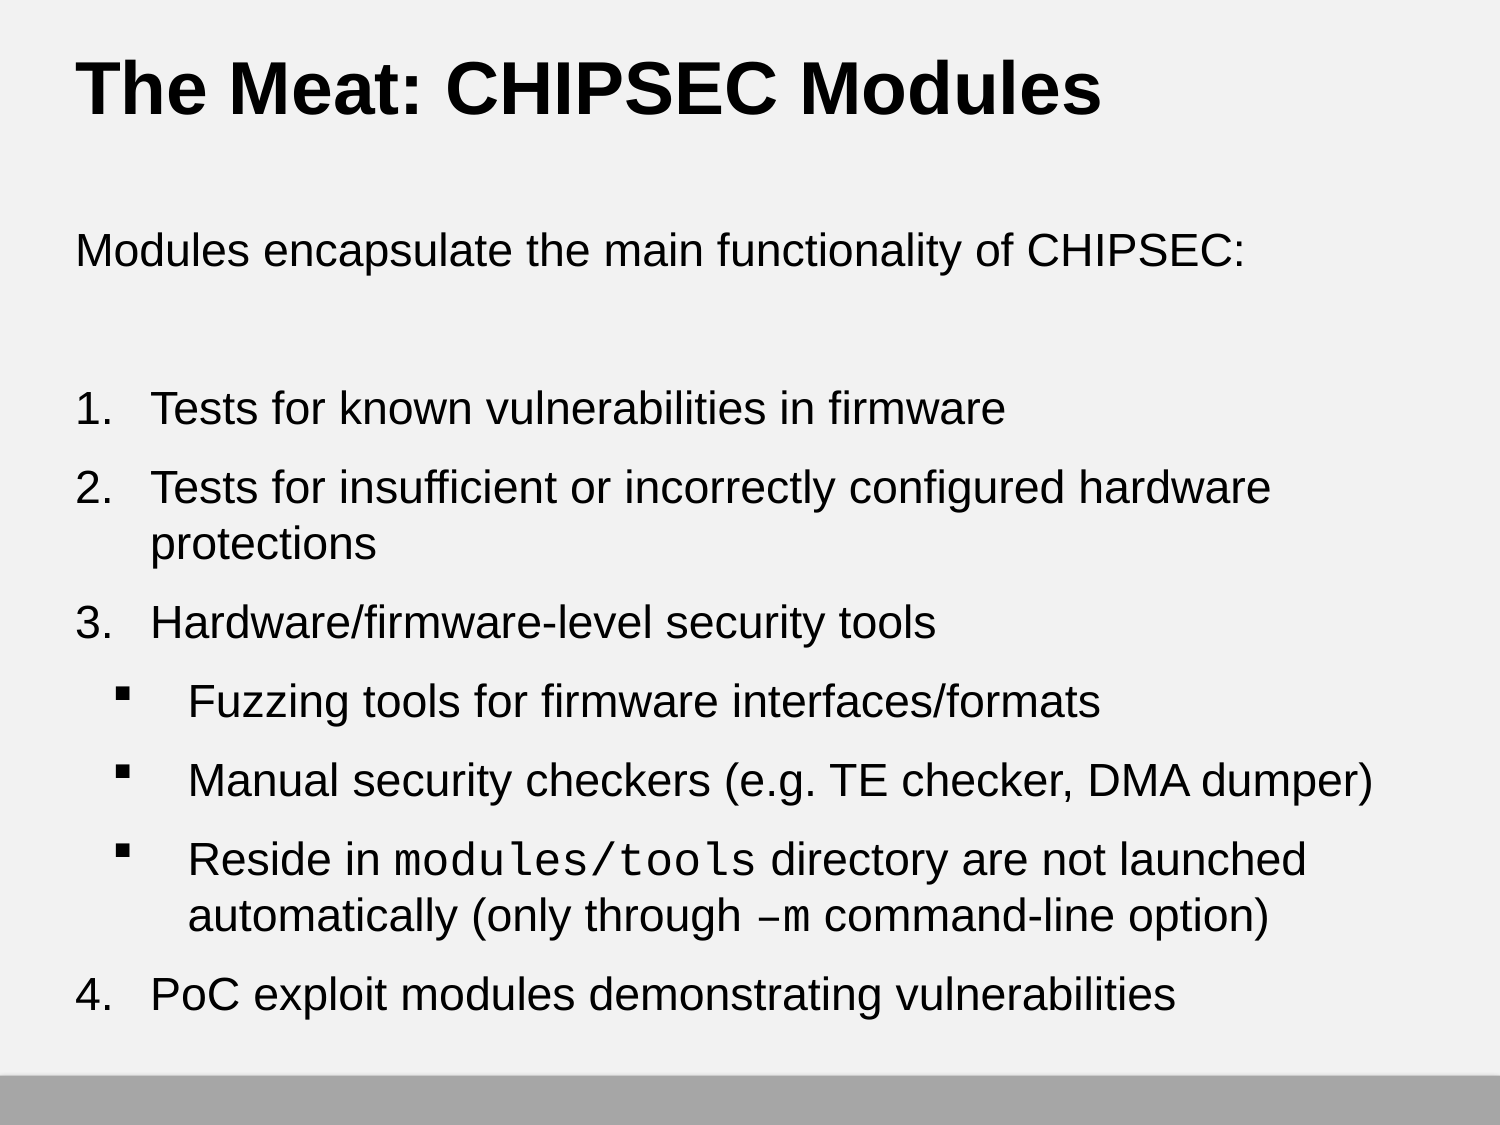

# The Meat: CHIPSEC Modules
Modules encapsulate the main functionality of CHIPSEC:

Tests for known vulnerabilities in firmware
Tests for insufficient or incorrectly configured hardware protections
Hardware/firmware-level security tools
Fuzzing tools for firmware interfaces/formats
Manual security checkers (e.g. TE checker, DMA dumper)
Reside in modules/tools directory are not launched automatically (only through –m command-line option)
PoC exploit modules demonstrating vulnerabilities